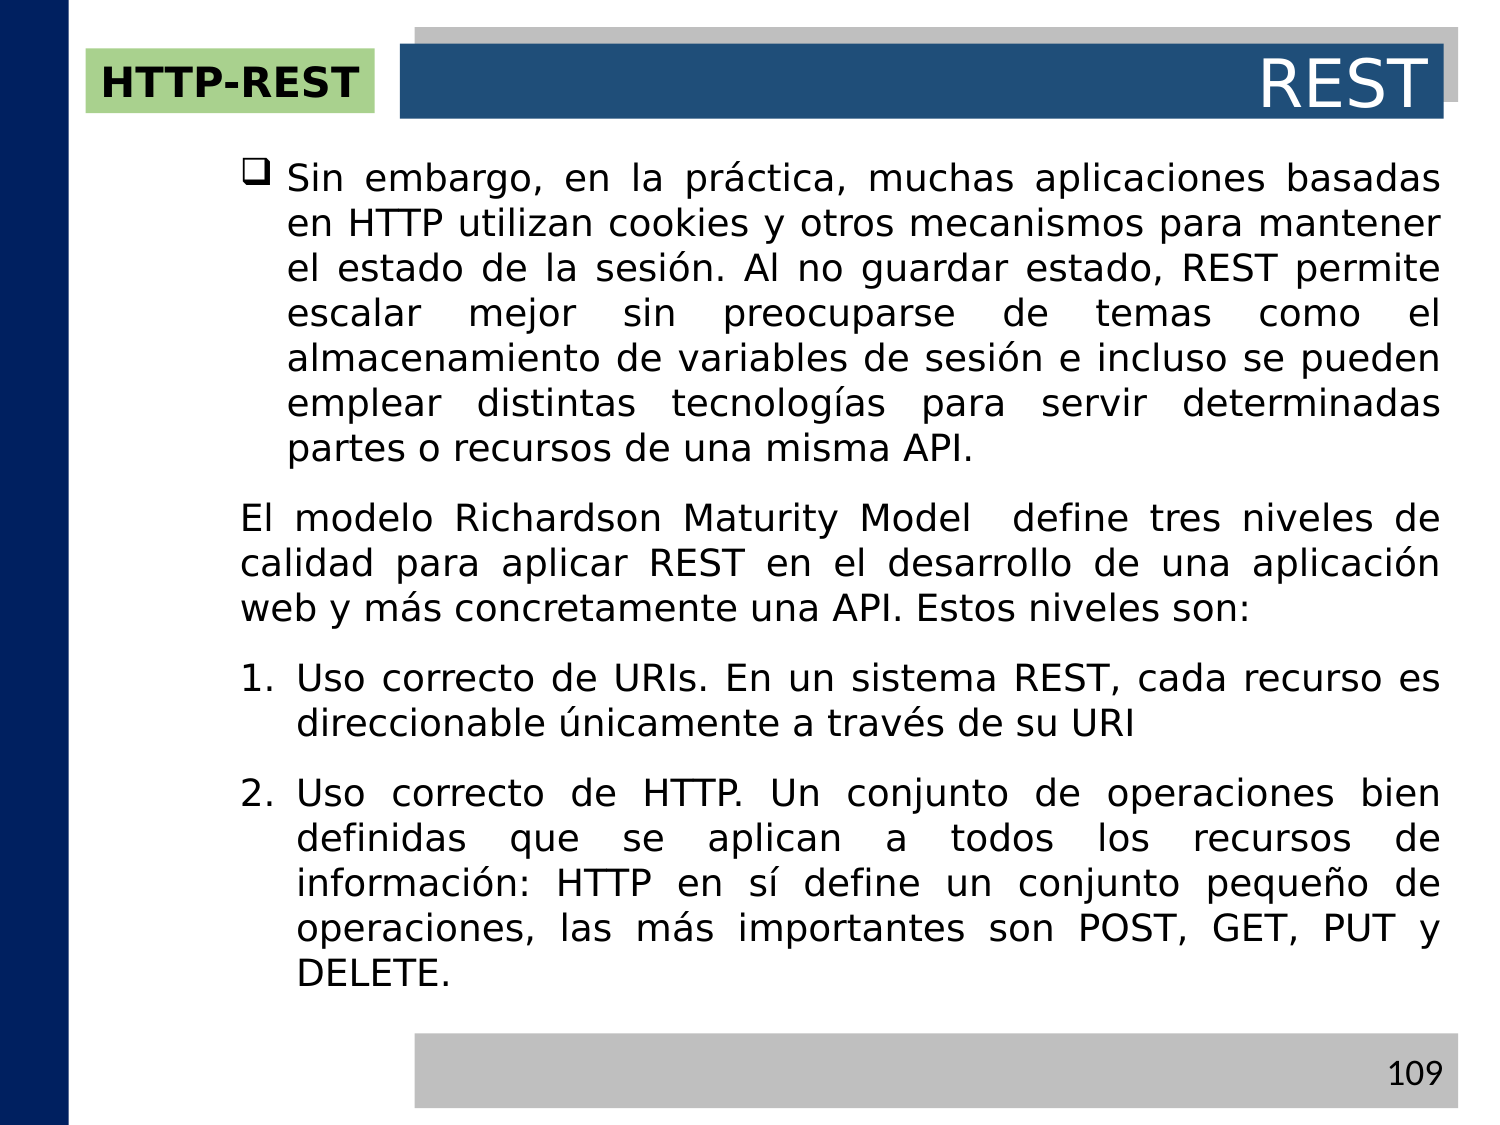

REST
HTTP-REST
Sin embargo, en la práctica, muchas aplicaciones basadas en HTTP utilizan cookies y otros mecanismos para mantener el estado de la sesión. Al no guardar estado, REST permite escalar mejor sin preocuparse de temas como el almacenamiento de variables de sesión e incluso se pueden emplear distintas tecnologías para servir determinadas partes o recursos de una misma API.
El modelo Richardson Maturity Model  define tres niveles de calidad para aplicar REST en el desarrollo de una aplicación web y más concretamente una API. Estos niveles son:
Uso correcto de URIs. En un sistema REST, cada recurso es direccionable únicamente a través de su URI
Uso correcto de HTTP. Un conjunto de operaciones bien definidas que se aplican a todos los recursos de información: HTTP en sí define un conjunto pequeño de operaciones, las más importantes son POST, GET, PUT y DELETE.
109